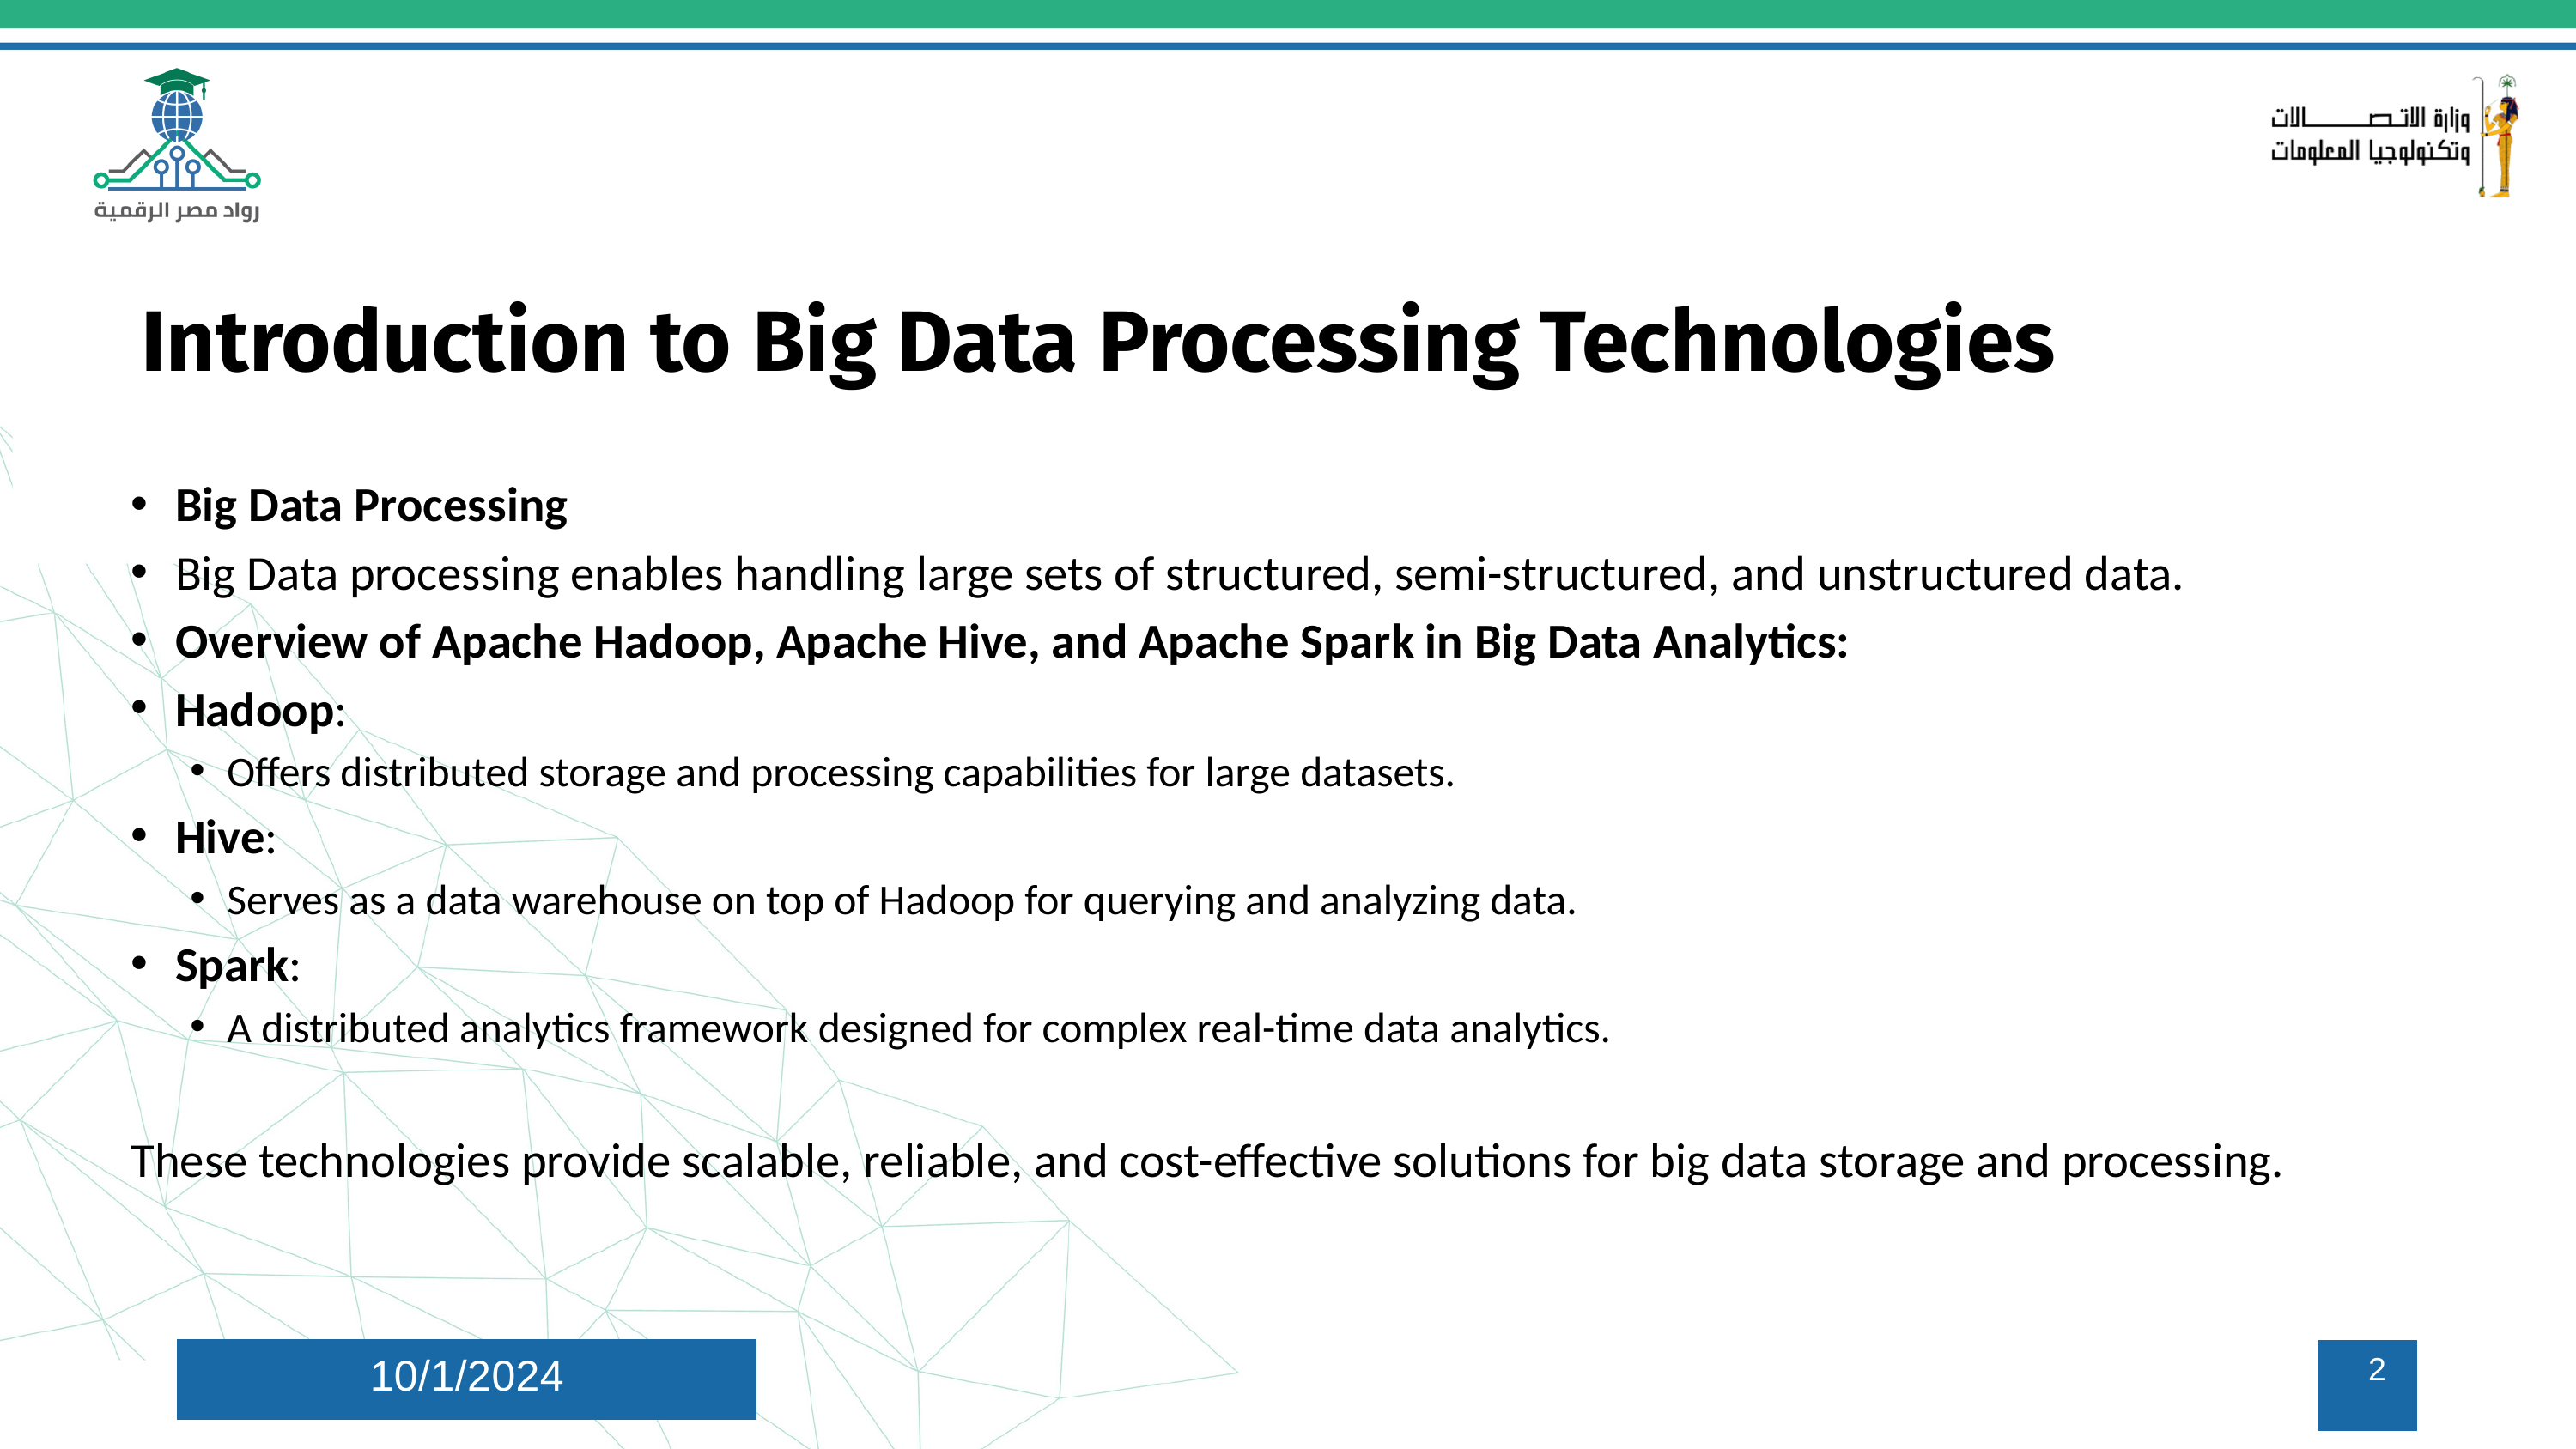

Introduction to Big Data Processing Technologies
Big Data Processing
Big Data processing enables handling large sets of structured, semi-structured, and unstructured data.
Overview of Apache Hadoop, Apache Hive, and Apache Spark in Big Data Analytics:
Hadoop:
Offers distributed storage and processing capabilities for large datasets.
Hive:
Serves as a data warehouse on top of Hadoop for querying and analyzing data.
Spark:
A distributed analytics framework designed for complex real-time data analytics.

These technologies provide scalable, reliable, and cost-effective solutions for big data storage and processing.